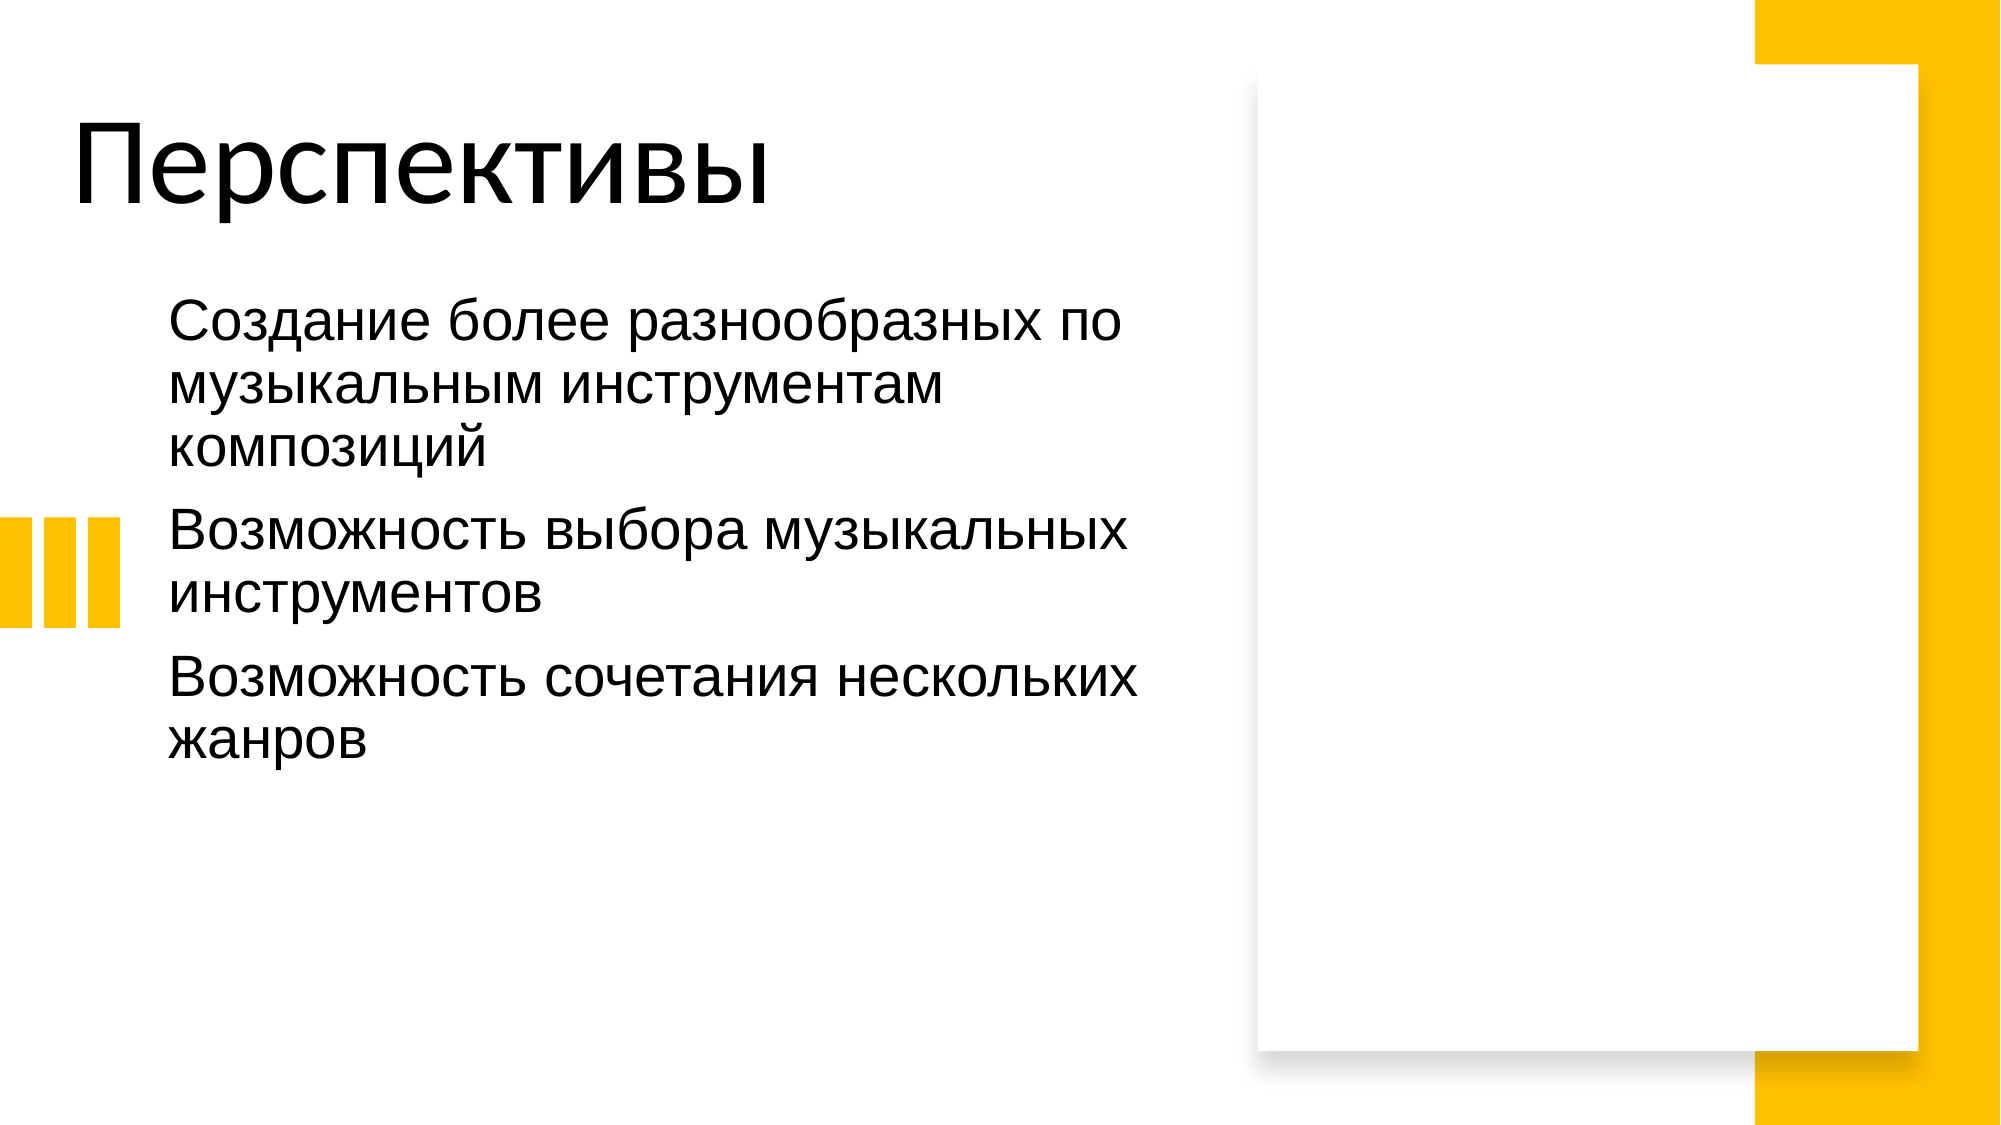

# Перспективы

Создание более разнообразных по музыкальным инструментам композиций
Возможность выбора музыкальных инструментов
Возможность сочетания нескольких жанров